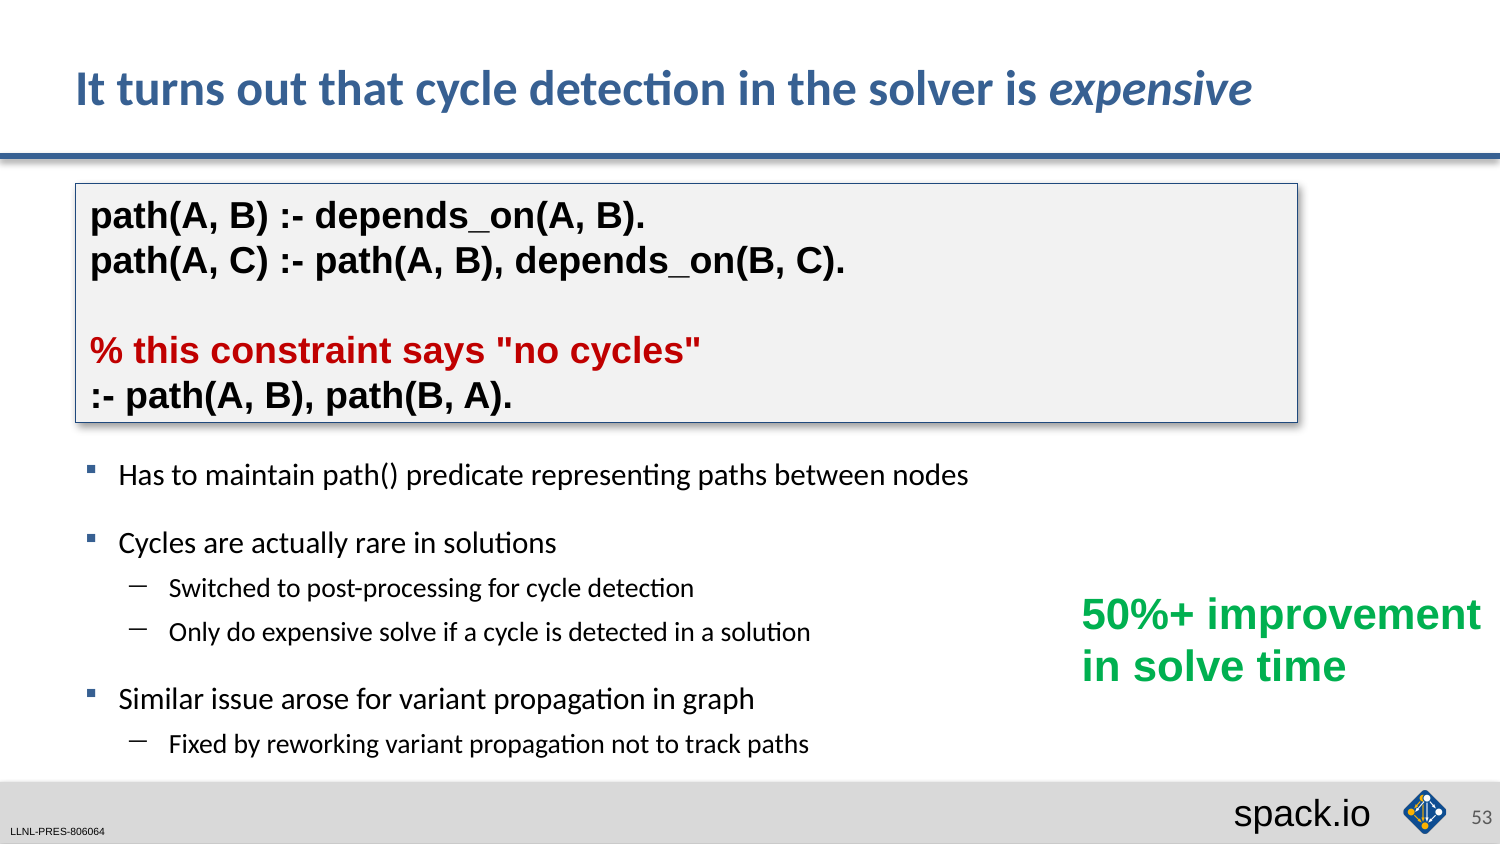

# It turns out that cycle detection in the solver is expensive
path(A, B) :- depends_on(A, B).
path(A, C) :- path(A, B), depends_on(B, C).

% this constraint says "no cycles"
:- path(A, B), path(B, A).
Has to maintain path() predicate representing paths between nodes
Cycles are actually rare in solutions
Switched to post-processing for cycle detection
Only do expensive solve if a cycle is detected in a solution
Similar issue arose for variant propagation in graph
Fixed by reworking variant propagation not to track paths
50%+ improvement
in solve time